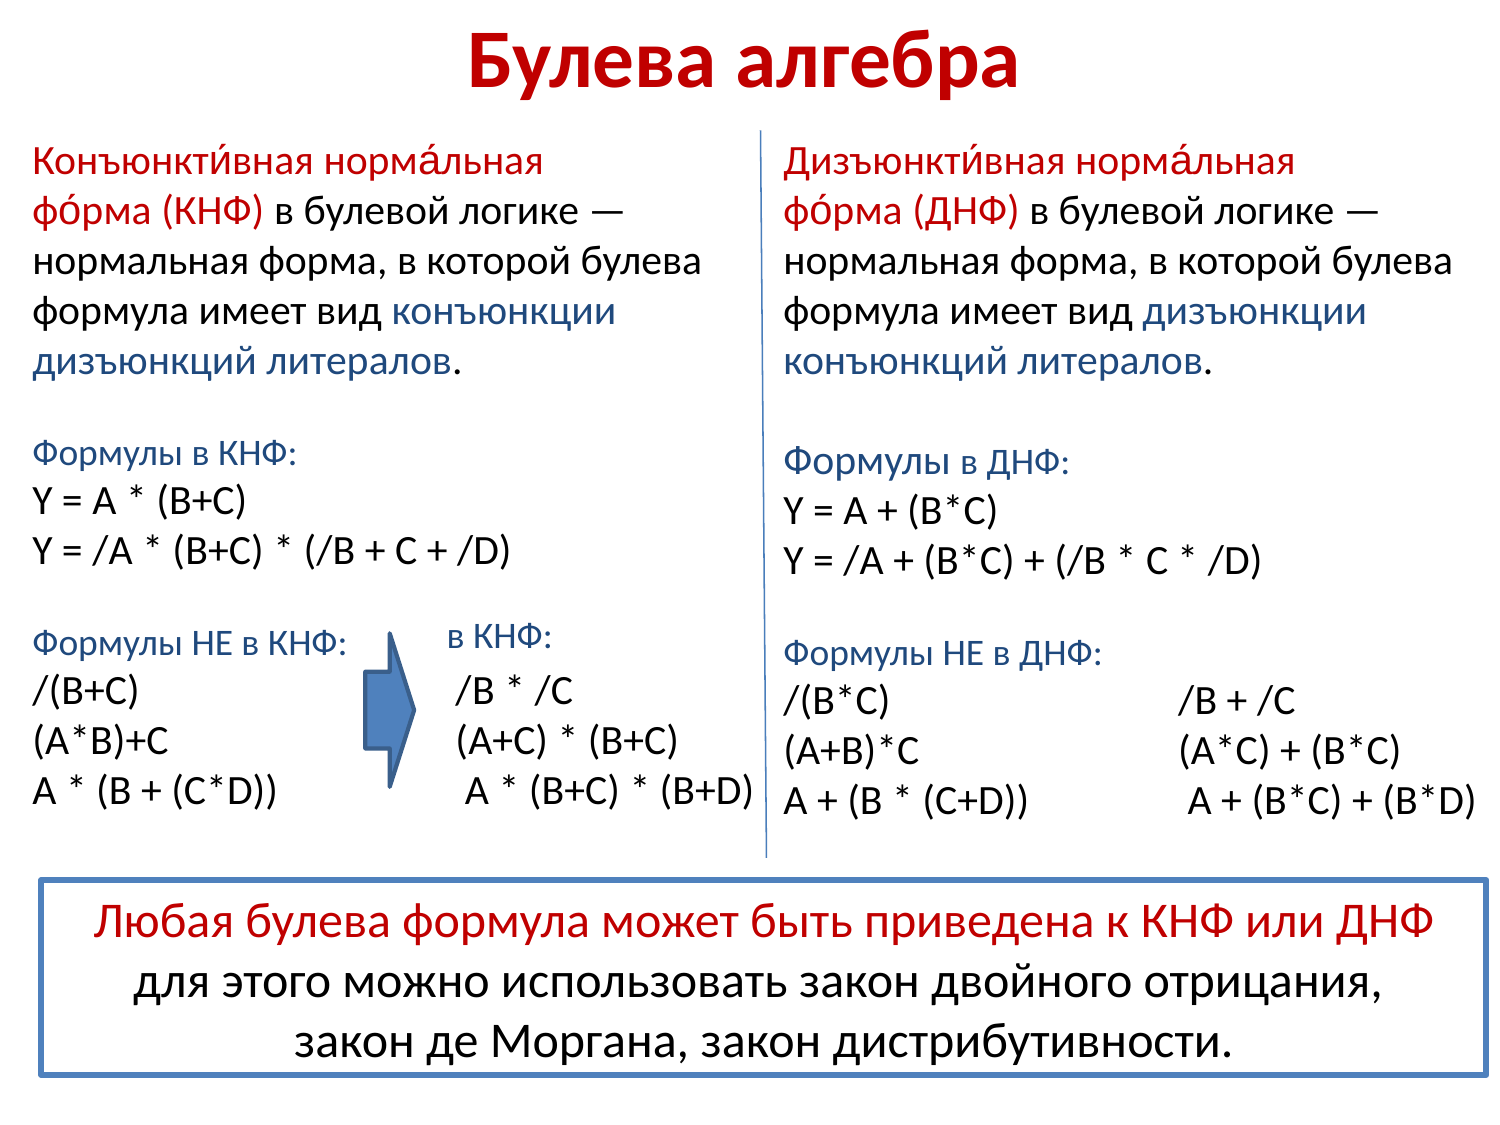

# Булева алгебра
Конъюнкти́вная норма́льная фо́рма (КНФ) в булевой логике — нормальная форма, в которой булева формула имеет вид конъюнкции дизъюнкций литералов.

Формулы в КНФ:
Y = А * (В+С)
Y = /А * (В+С) * (/В + С + /D)

Формулы НЕ в КНФ:
/(B+C) 		             /В * /С
(A*B)+C		             (A+C) * (B+C)
A * (B + (C*D))	              A * (B+C) * (B+D)

Дизъюнкти́вная норма́льная фо́рма (ДНФ) в булевой логике — нормальная форма, в которой булева формула имеет вид дизъюнкции конъюнкций литералов.

Формулы в ДНФ:
Y = А + (В*С)
Y = /А + (В*С) + (/В * С * /D)

Формулы НЕ в ДНФ:
/(B*C) 		          /В + /С
(A+B)*C		          (A*C) + (B*C)
A + (B * (C+D))	           A + (B*C) + (B*D)

в КНФ:

Любая булева формула может быть приведена к КНФ или ДНФ
для этого можно использовать закон двойного отрицания, 
закон де Моргана, закон дистрибутивности.